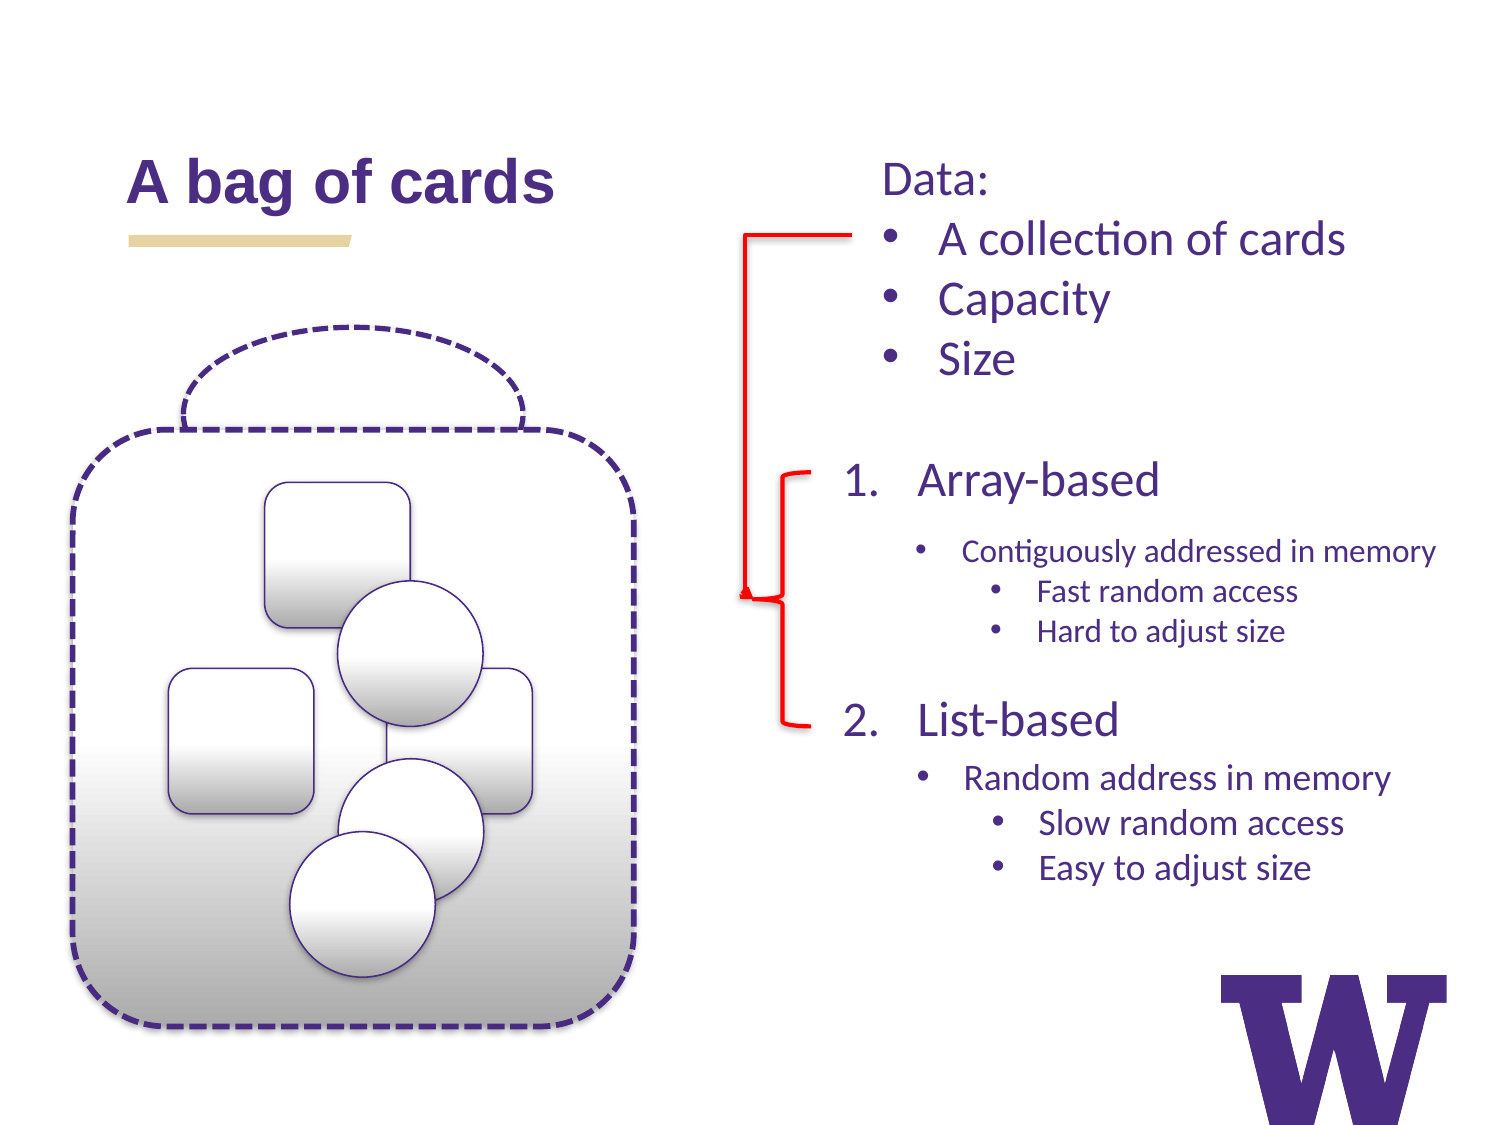

# A bag of cards
Data:
A collection of cards
Capacity
Size

Array-based

List-based

Contiguously addressed in memory
Fast random access
Hard to adjust size

Random address in memory
Slow random access
Easy to adjust size